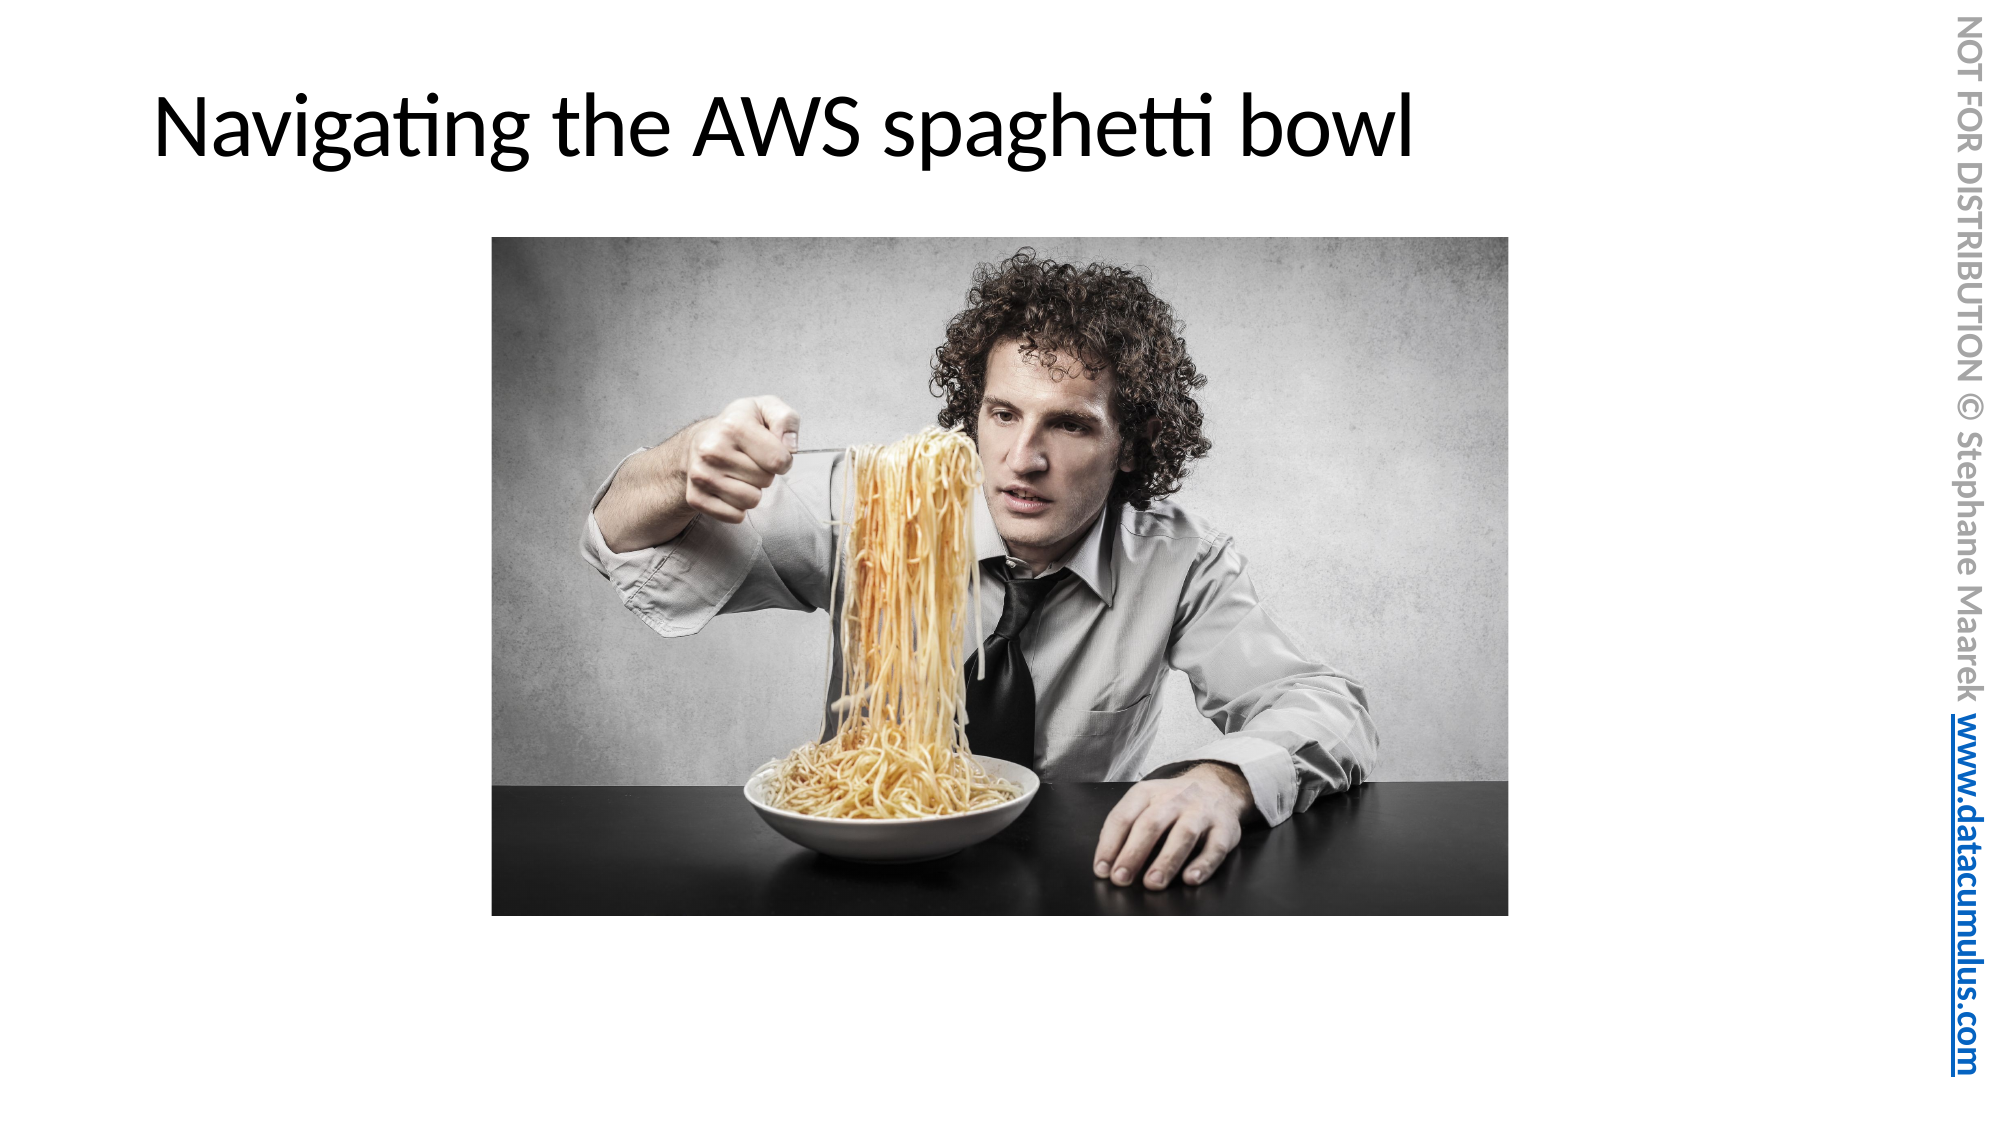

NOT FOR DISTRIBUTION © Stephane Maarek www.datacumulus.com
# Navigating the AWS spaghetti bowl

© Stephane Maarek